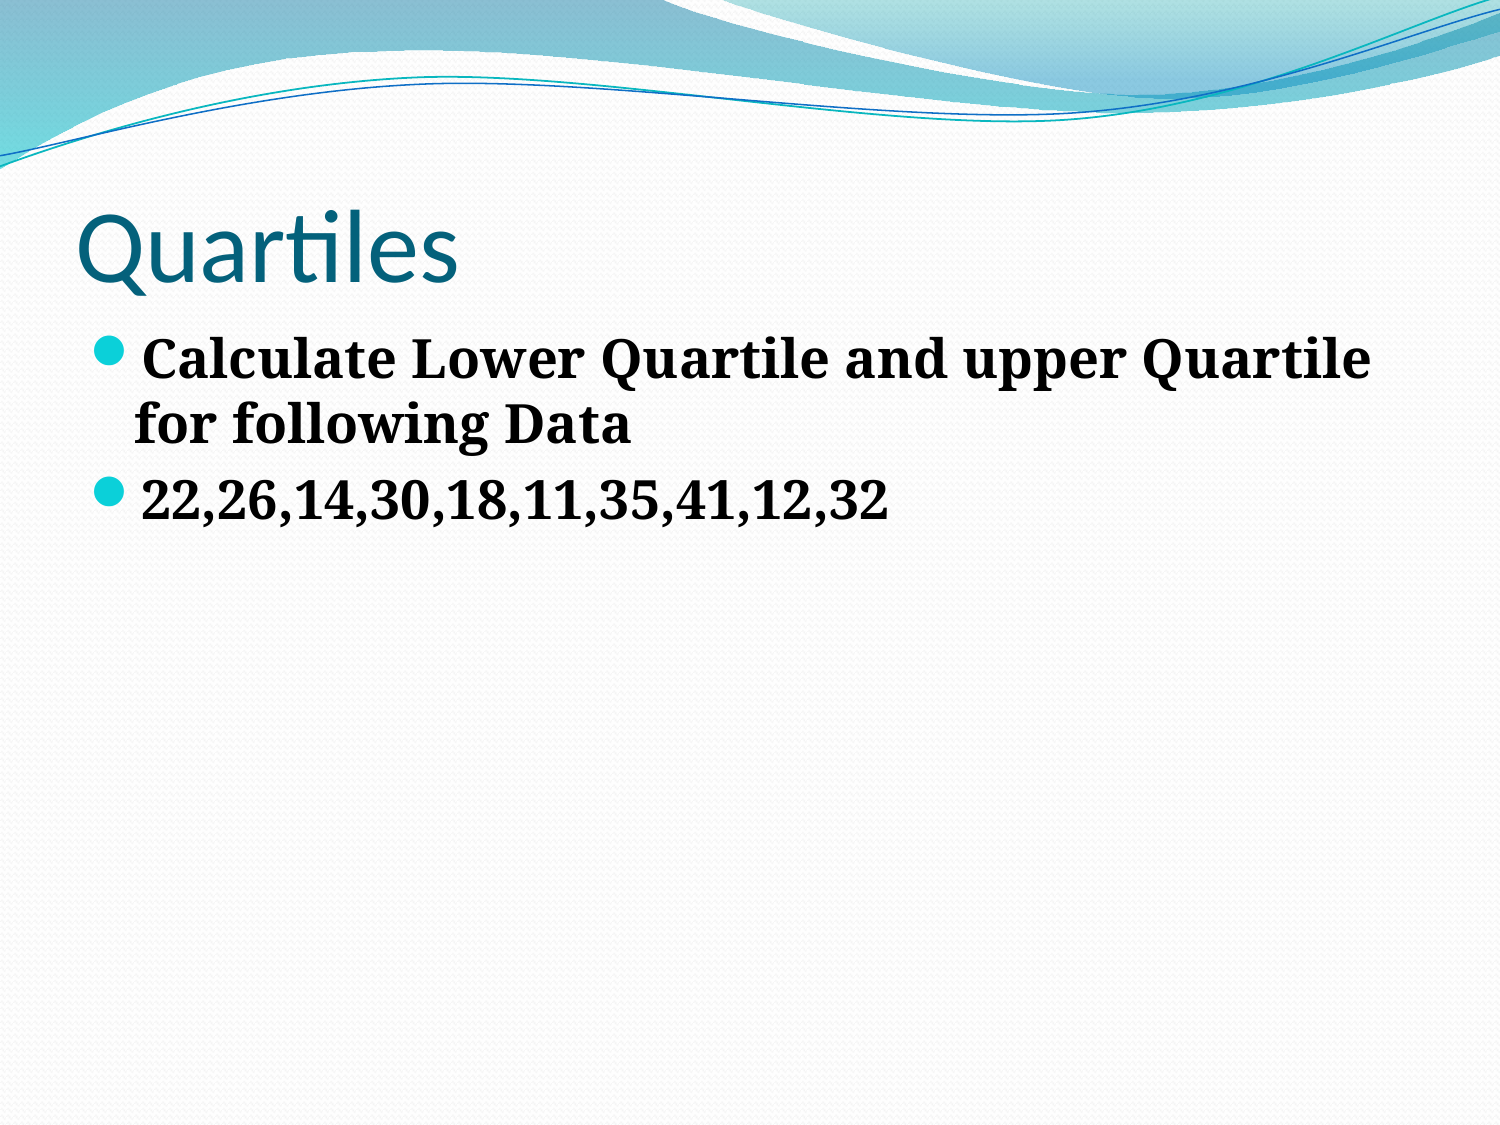

# Quartiles
Calculate Lower Quartile and upper Quartile for following Data
22,26,14,30,18,11,35,41,12,32